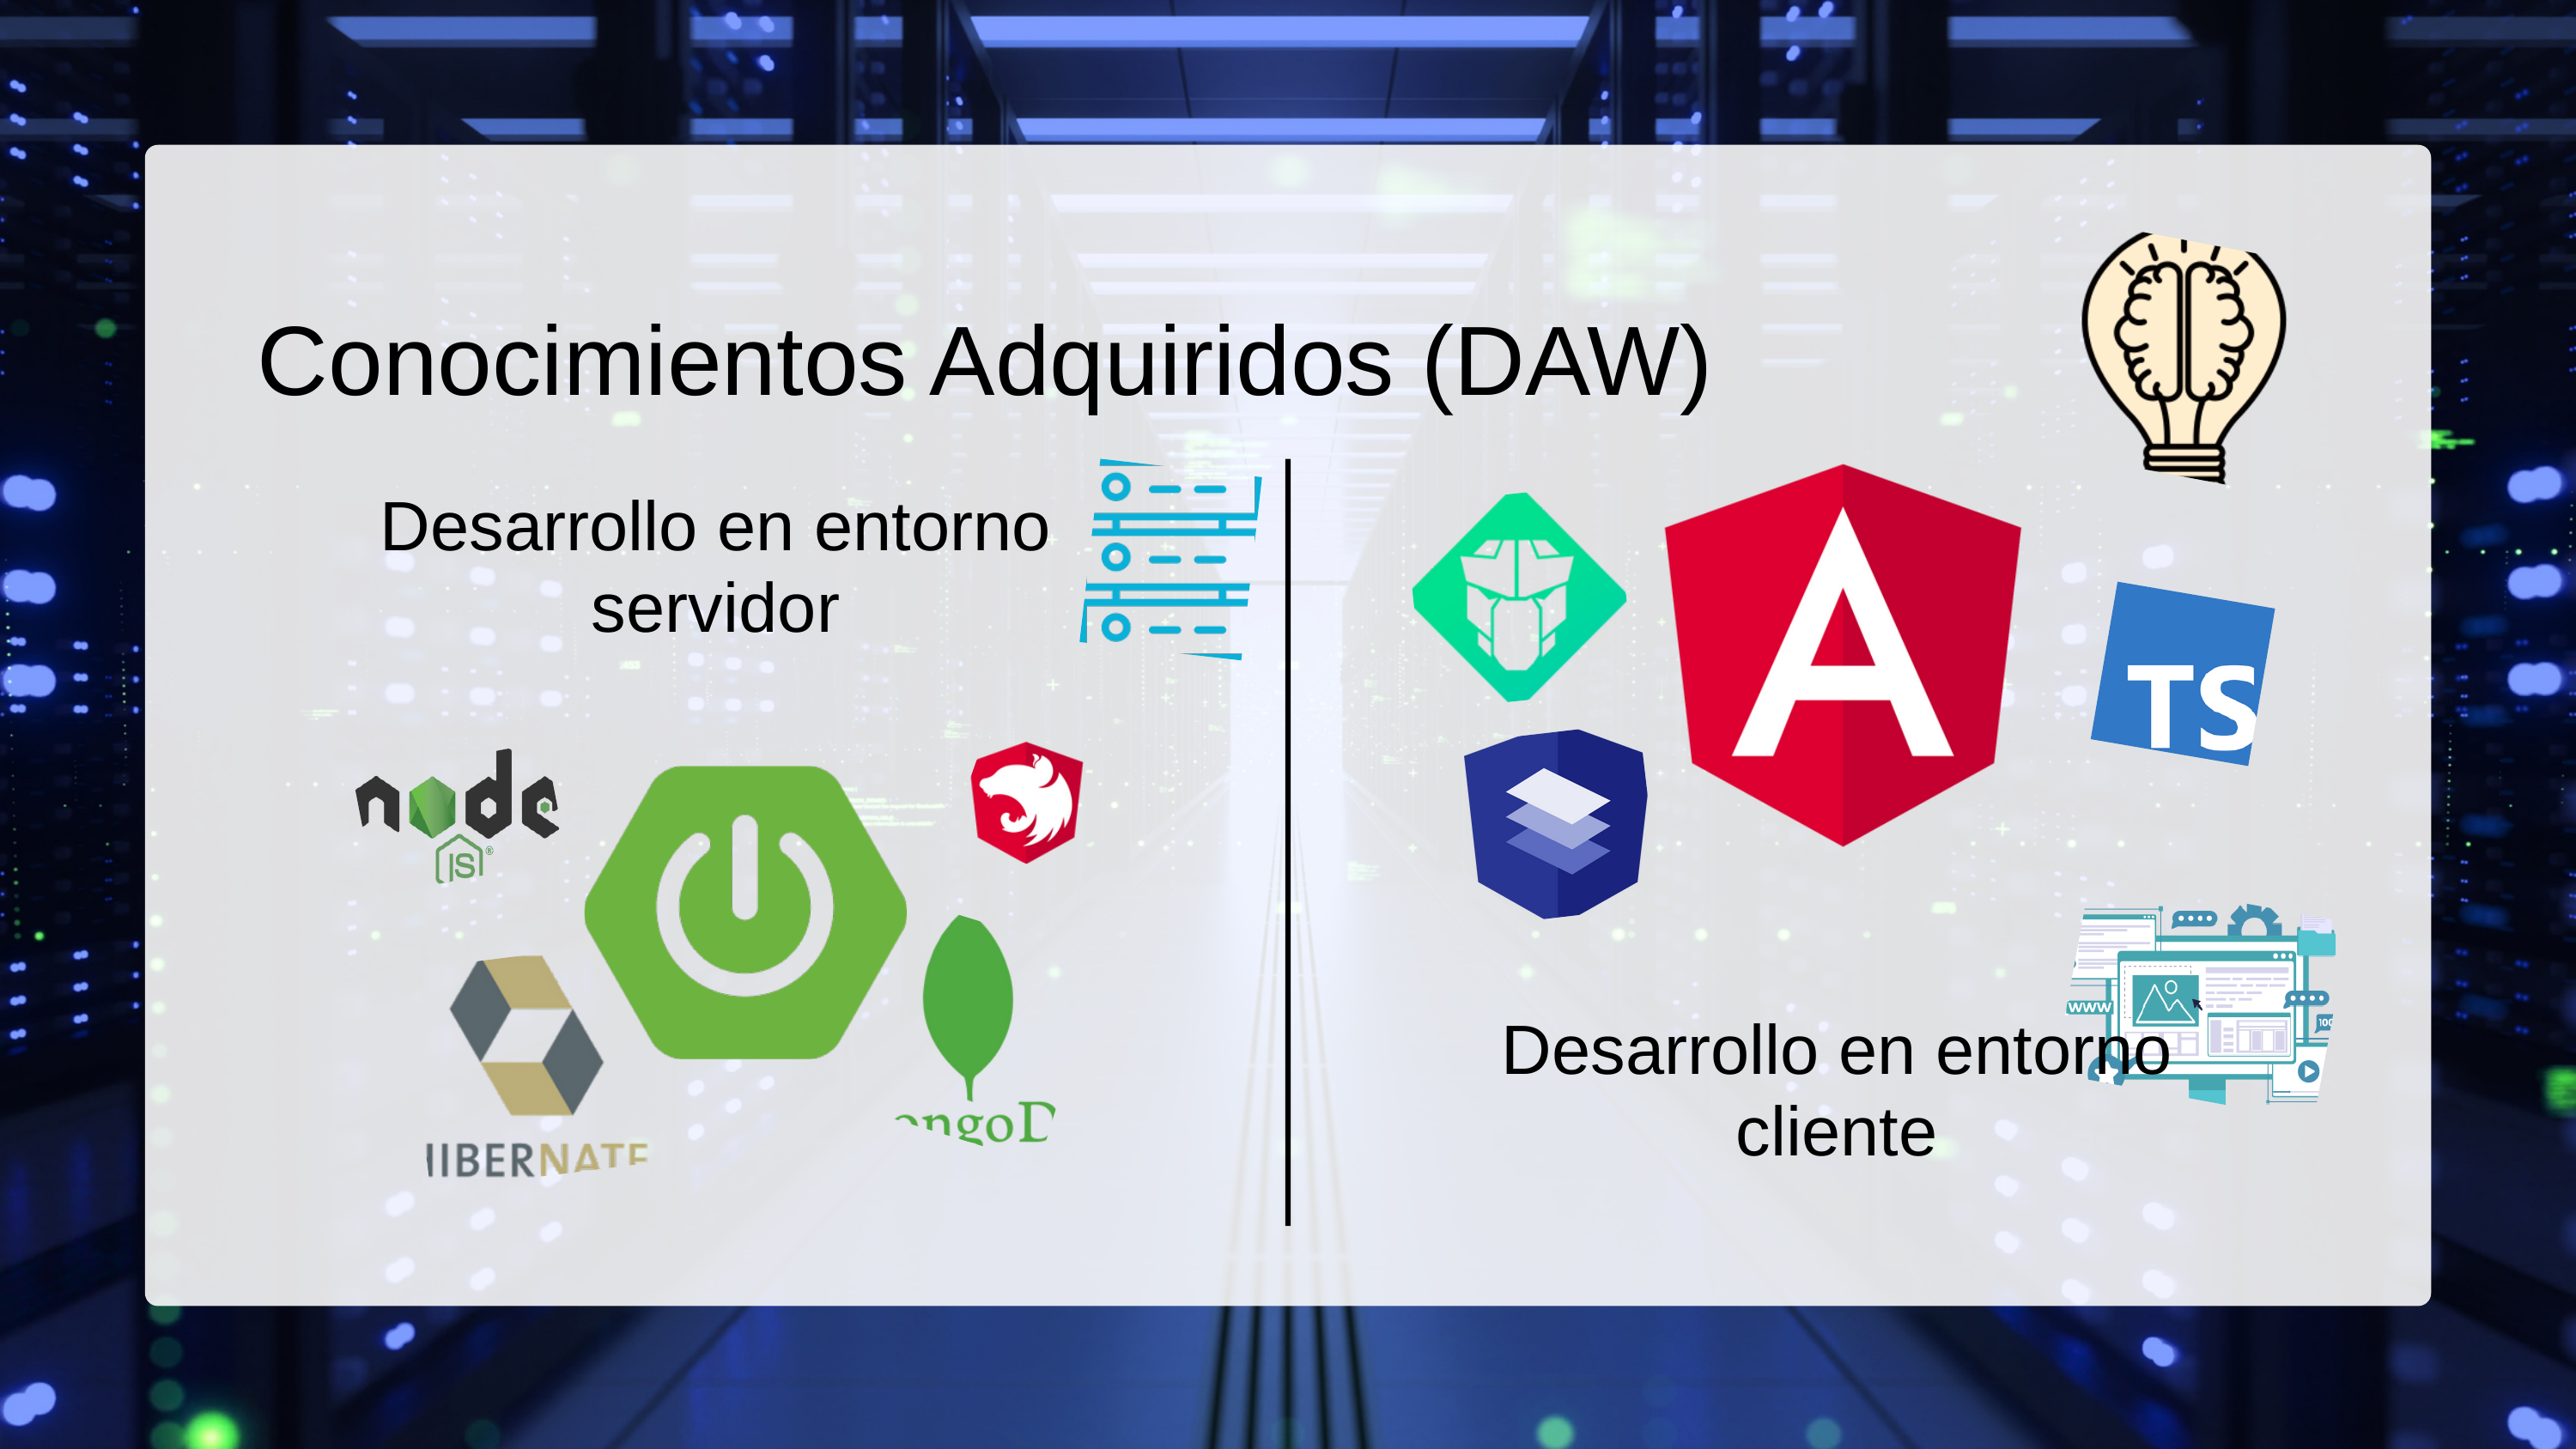

Conocimientos Adquiridos (DAW)

Desarrollo en entorno servidor

Desarrollo en entorno cliente